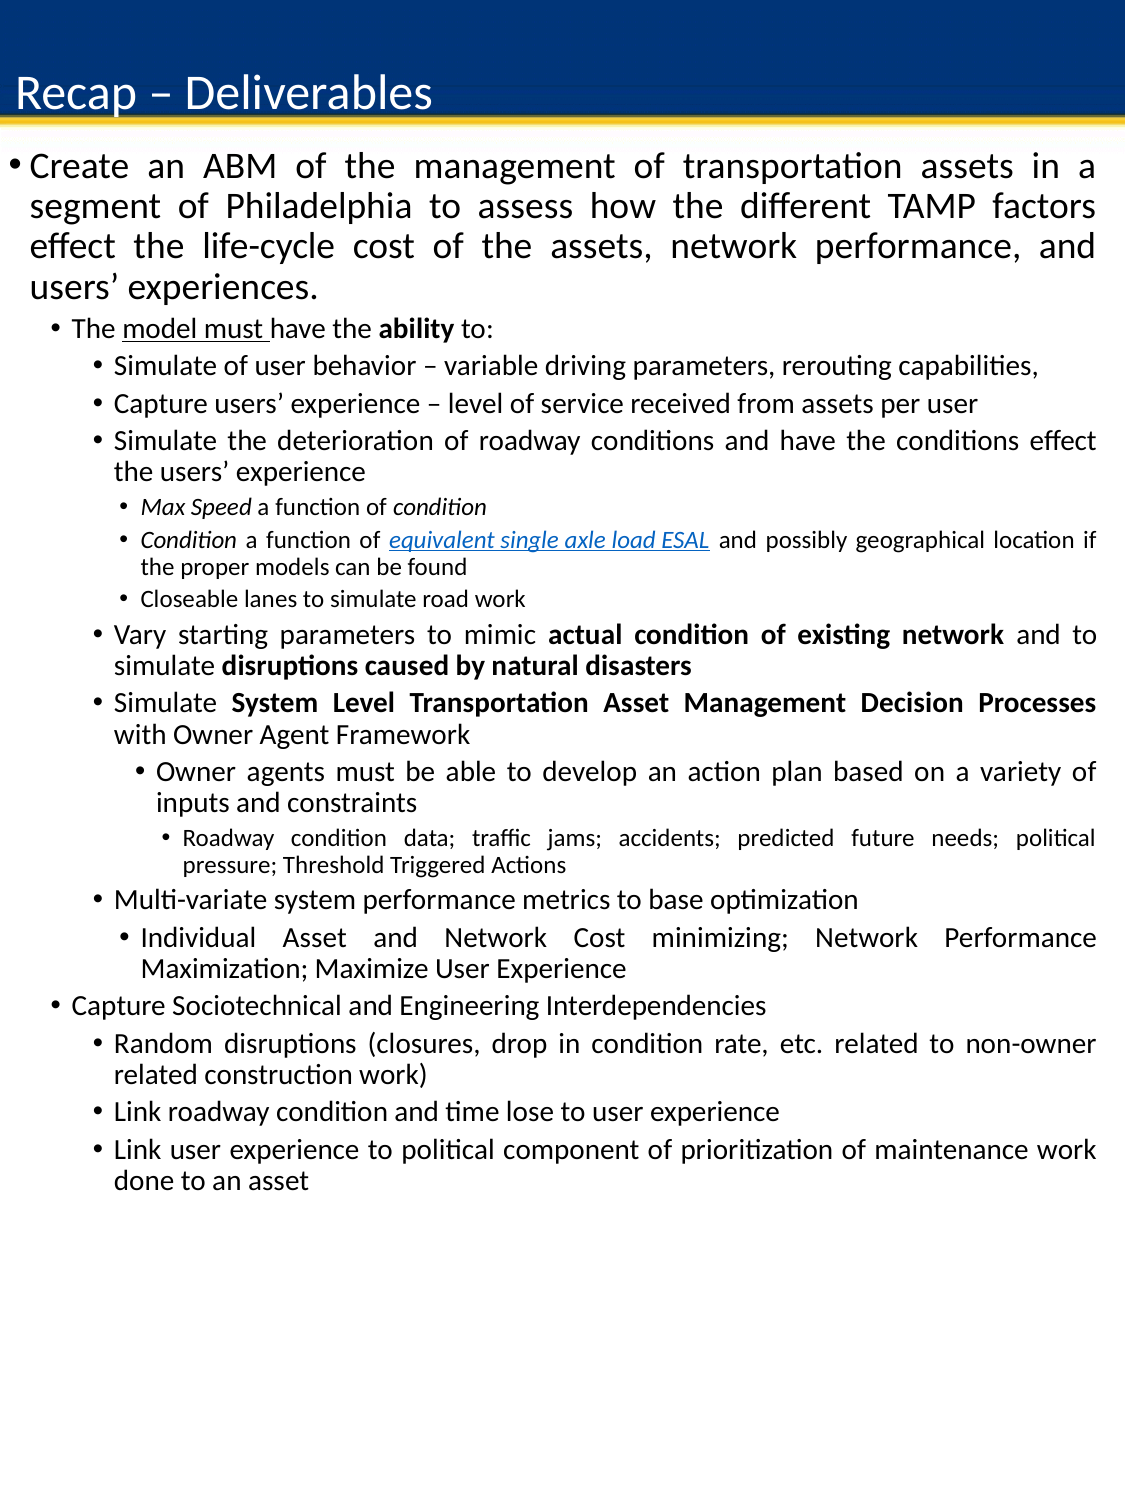

# Recap – Deliverables
Create an ABM of the management of transportation assets in a segment of Philadelphia to assess how the different TAMP factors effect the life-cycle cost of the assets, network performance, and users’ experiences.
The model must have the ability to:
Simulate of user behavior – variable driving parameters, rerouting capabilities,
Capture users’ experience – level of service received from assets per user
Simulate the deterioration of roadway conditions and have the conditions effect the users’ experience
Max Speed a function of condition
Condition a function of equivalent single axle load ESAL and possibly geographical location if the proper models can be found
Closeable lanes to simulate road work
Vary starting parameters to mimic actual condition of existing network and to simulate disruptions caused by natural disasters
Simulate System Level Transportation Asset Management Decision Processes with Owner Agent Framework
Owner agents must be able to develop an action plan based on a variety of inputs and constraints
Roadway condition data; traffic jams; accidents; predicted future needs; political pressure; Threshold Triggered Actions
Multi-variate system performance metrics to base optimization
Individual Asset and Network Cost minimizing; Network Performance Maximization; Maximize User Experience
Capture Sociotechnical and Engineering Interdependencies
Random disruptions (closures, drop in condition rate, etc. related to non-owner related construction work)
Link roadway condition and time lose to user experience
Link user experience to political component of prioritization of maintenance work done to an asset